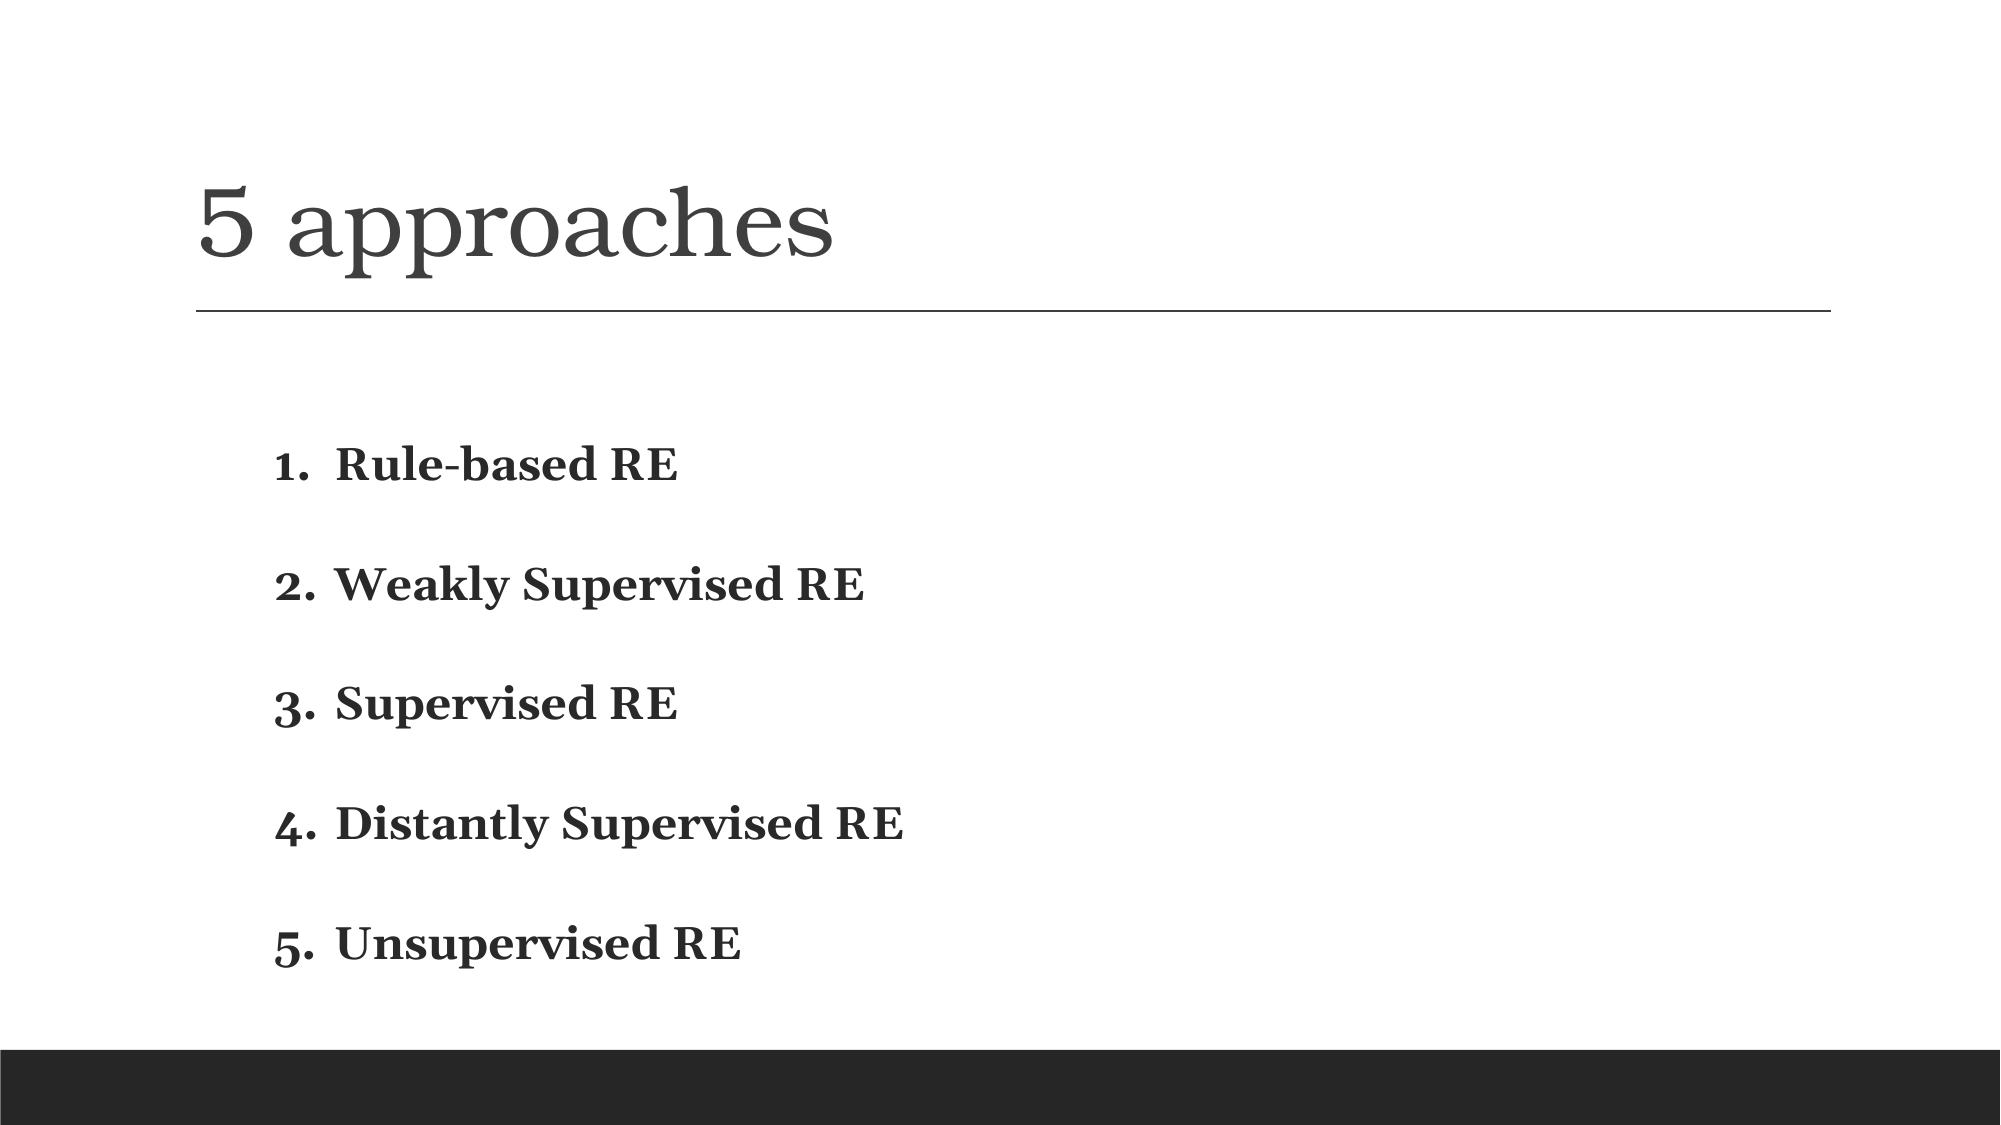

# 5 approaches
Rule-based RE
Weakly Supervised RE
Supervised RE
Distantly Supervised RE
Unsupervised RE